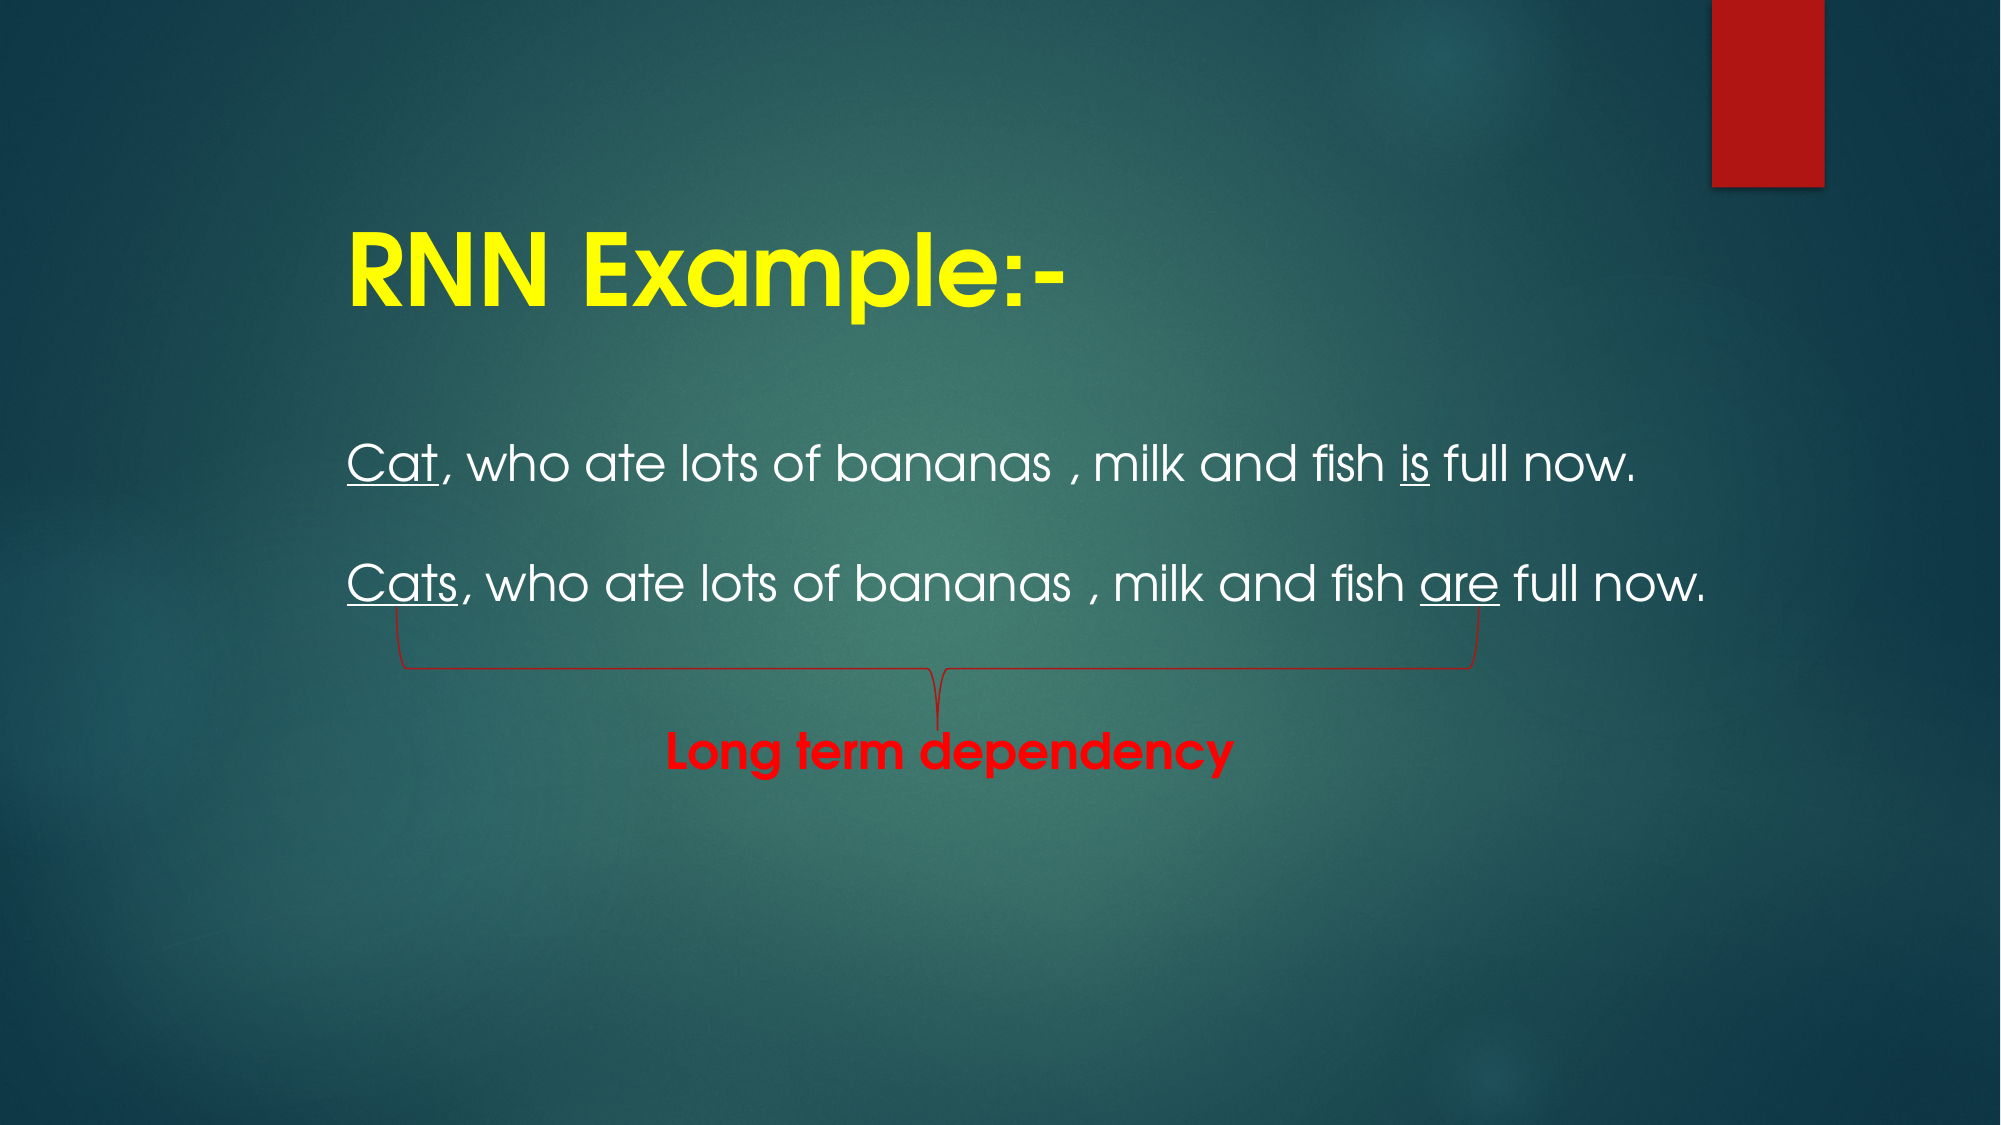

RNN Example:-

Cat, who ate lots of bananas , milk and fish is full now.

Cats, who ate lots of bananas , milk and fish are full now.

Long term dependency